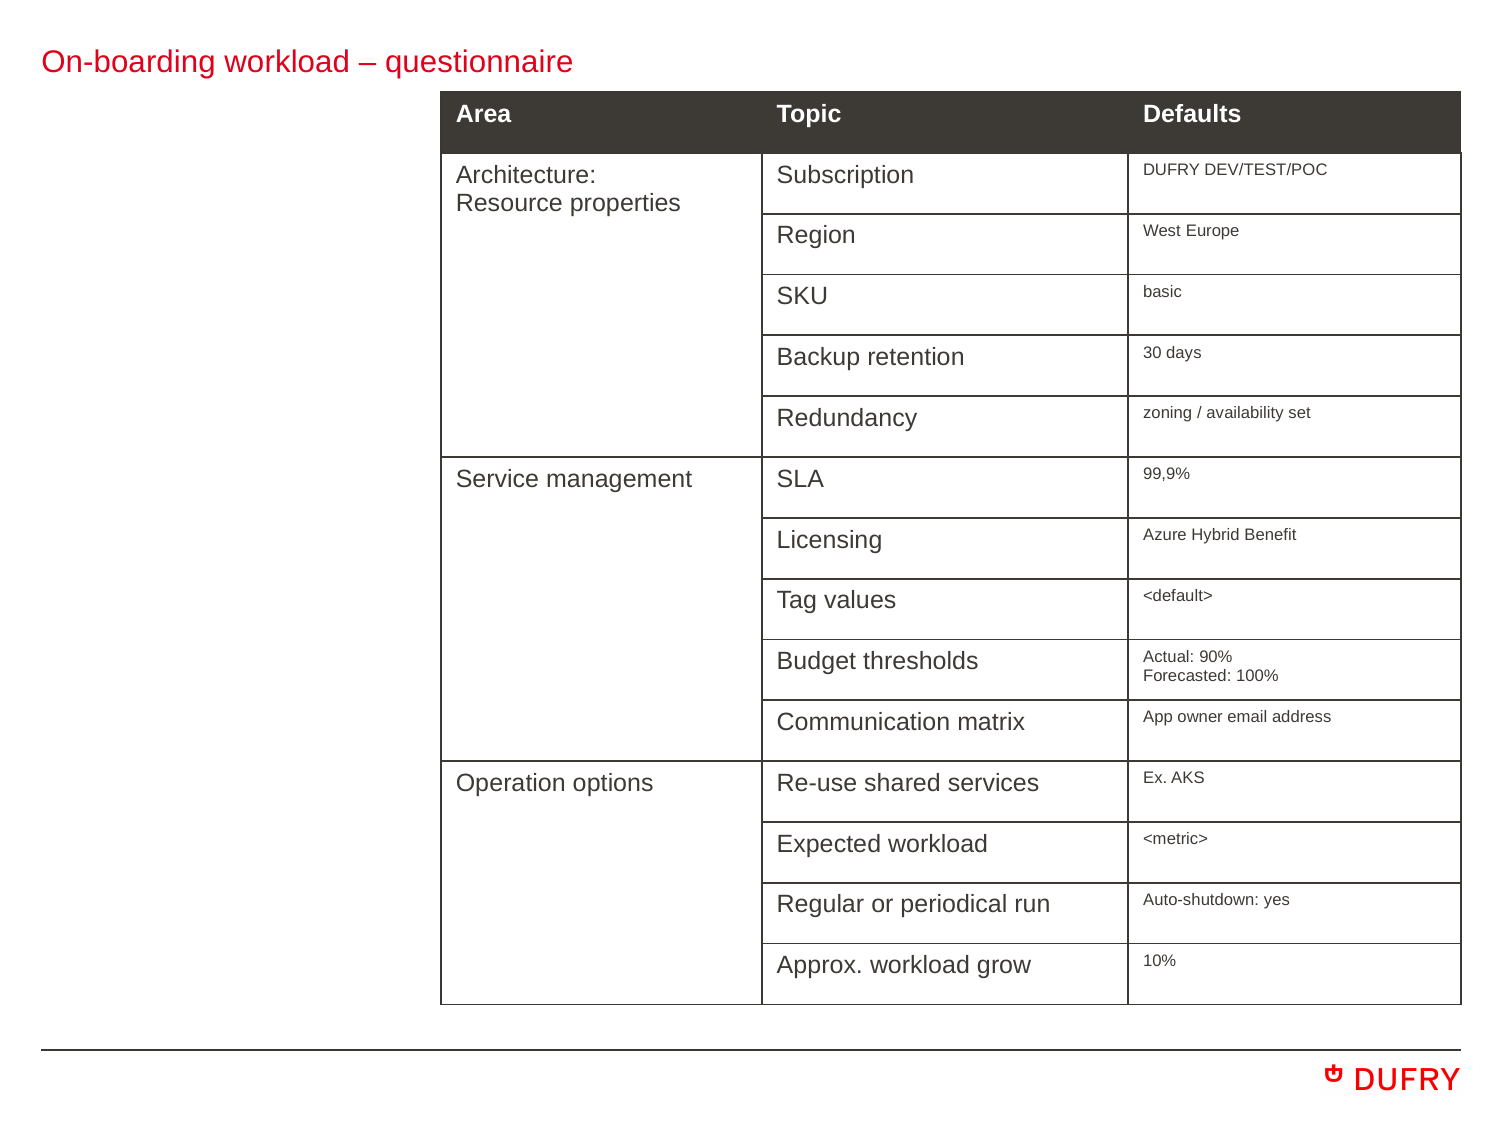

# On-boarding workload – questionnaire
| Area | Topic | Defaults |
| --- | --- | --- |
| Architecture: Resource properties | Subscription | DUFRY DEV/TEST/POC |
|  | Region | West Europe |
|  | SKU | basic |
|  | Backup retention | 30 days |
|  | Redundancy | zoning / availability set |
| Service management | SLA | 99,9% |
|  | Licensing | Azure Hybrid Benefit |
|  | Tag values | <default> |
|  | Budget thresholds | Actual: 90% Forecasted: 100% |
|  | Communication matrix | App owner email address |
| Operation options | Re-use shared services | Ex. AKS |
|  | Expected workload | <metric> |
|  | Regular or periodical run | Auto-shutdown: yes |
|  | Approx. workload grow | 10% |